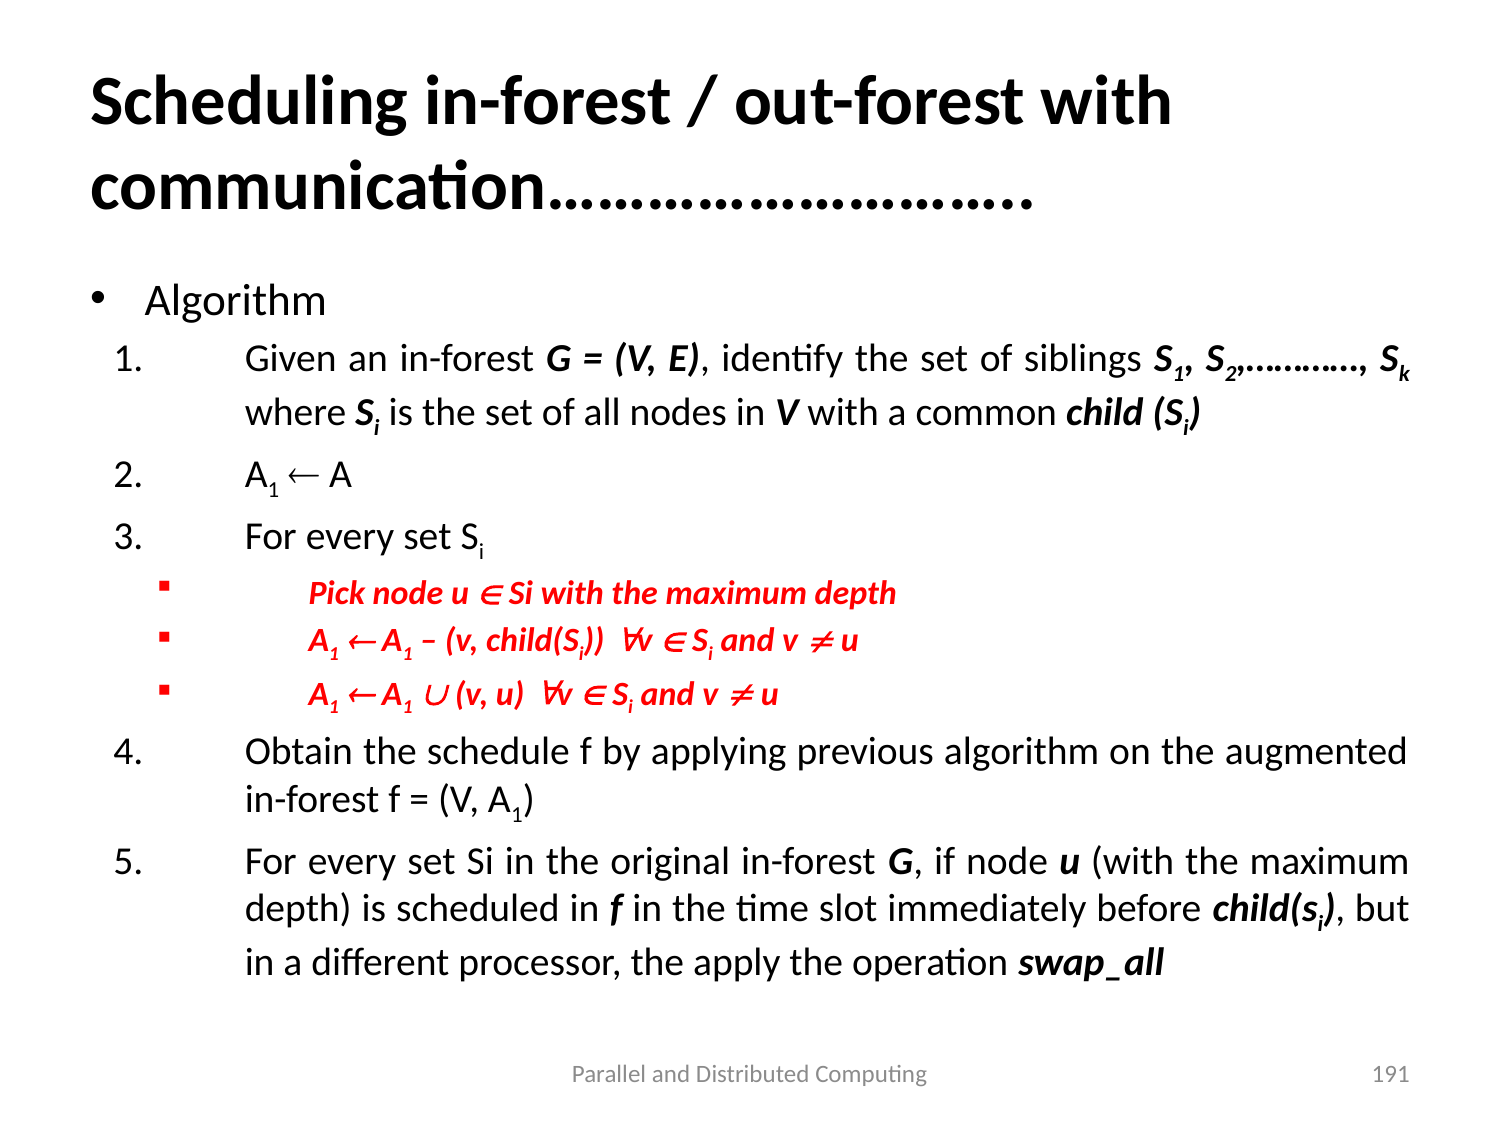

# Scheduling in-forest / out-forest with communication………………………..
Algorithm
Given an in-forest G = (V, E), identify the set of siblings S1, S2,…………, Sk where Si is the set of all nodes in V with a common child (Si)
A1 ← A
For every set Si
Pick node u ∈ Si with the maximum depth
A1 ← A1 – (v, child(Si)) ∀v ∈ Si and v ≠ u
A1 ← A1 ∪ (v, u) ∀v ∈ Si and v ≠ u
Obtain the schedule f by applying previous algorithm on the augmented in-forest f = (V, A1)
For every set Si in the original in-forest G, if node u (with the maximum depth) is scheduled in f in the time slot immediately before child(si), but in a different processor, the apply the operation swap_all
Parallel and Distributed Computing
191